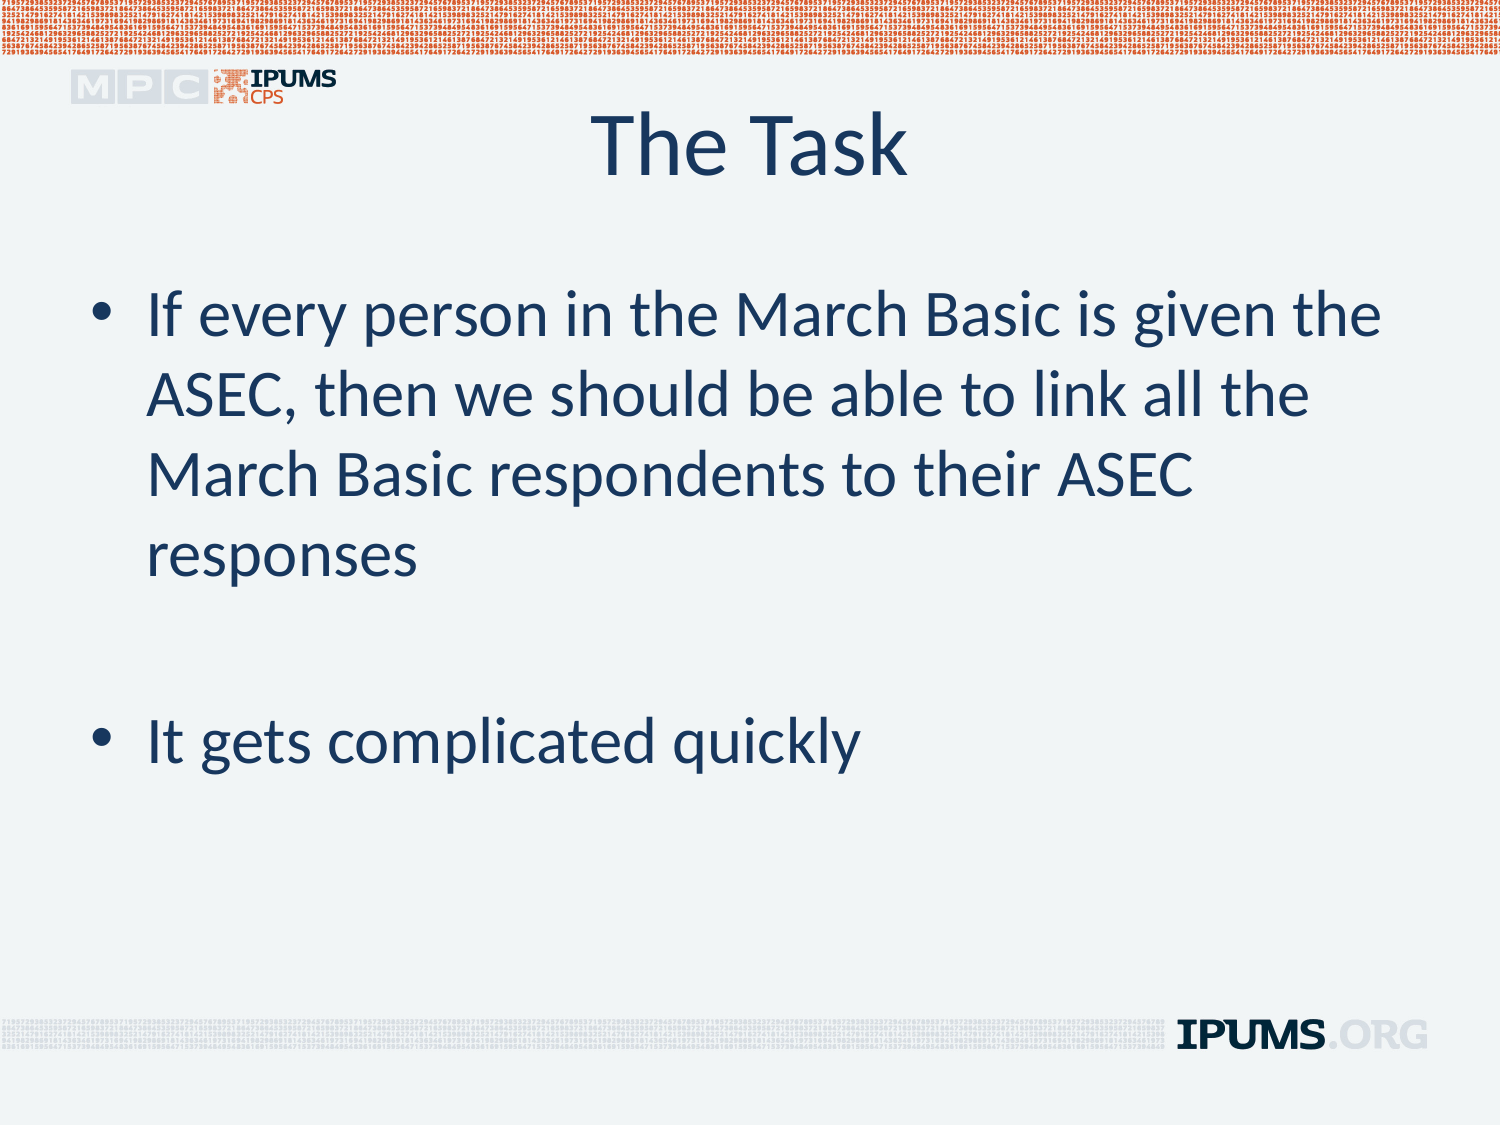

# The Task
If every person in the March Basic is given the ASEC, then we should be able to link all the March Basic respondents to their ASEC responses

It gets complicated quickly